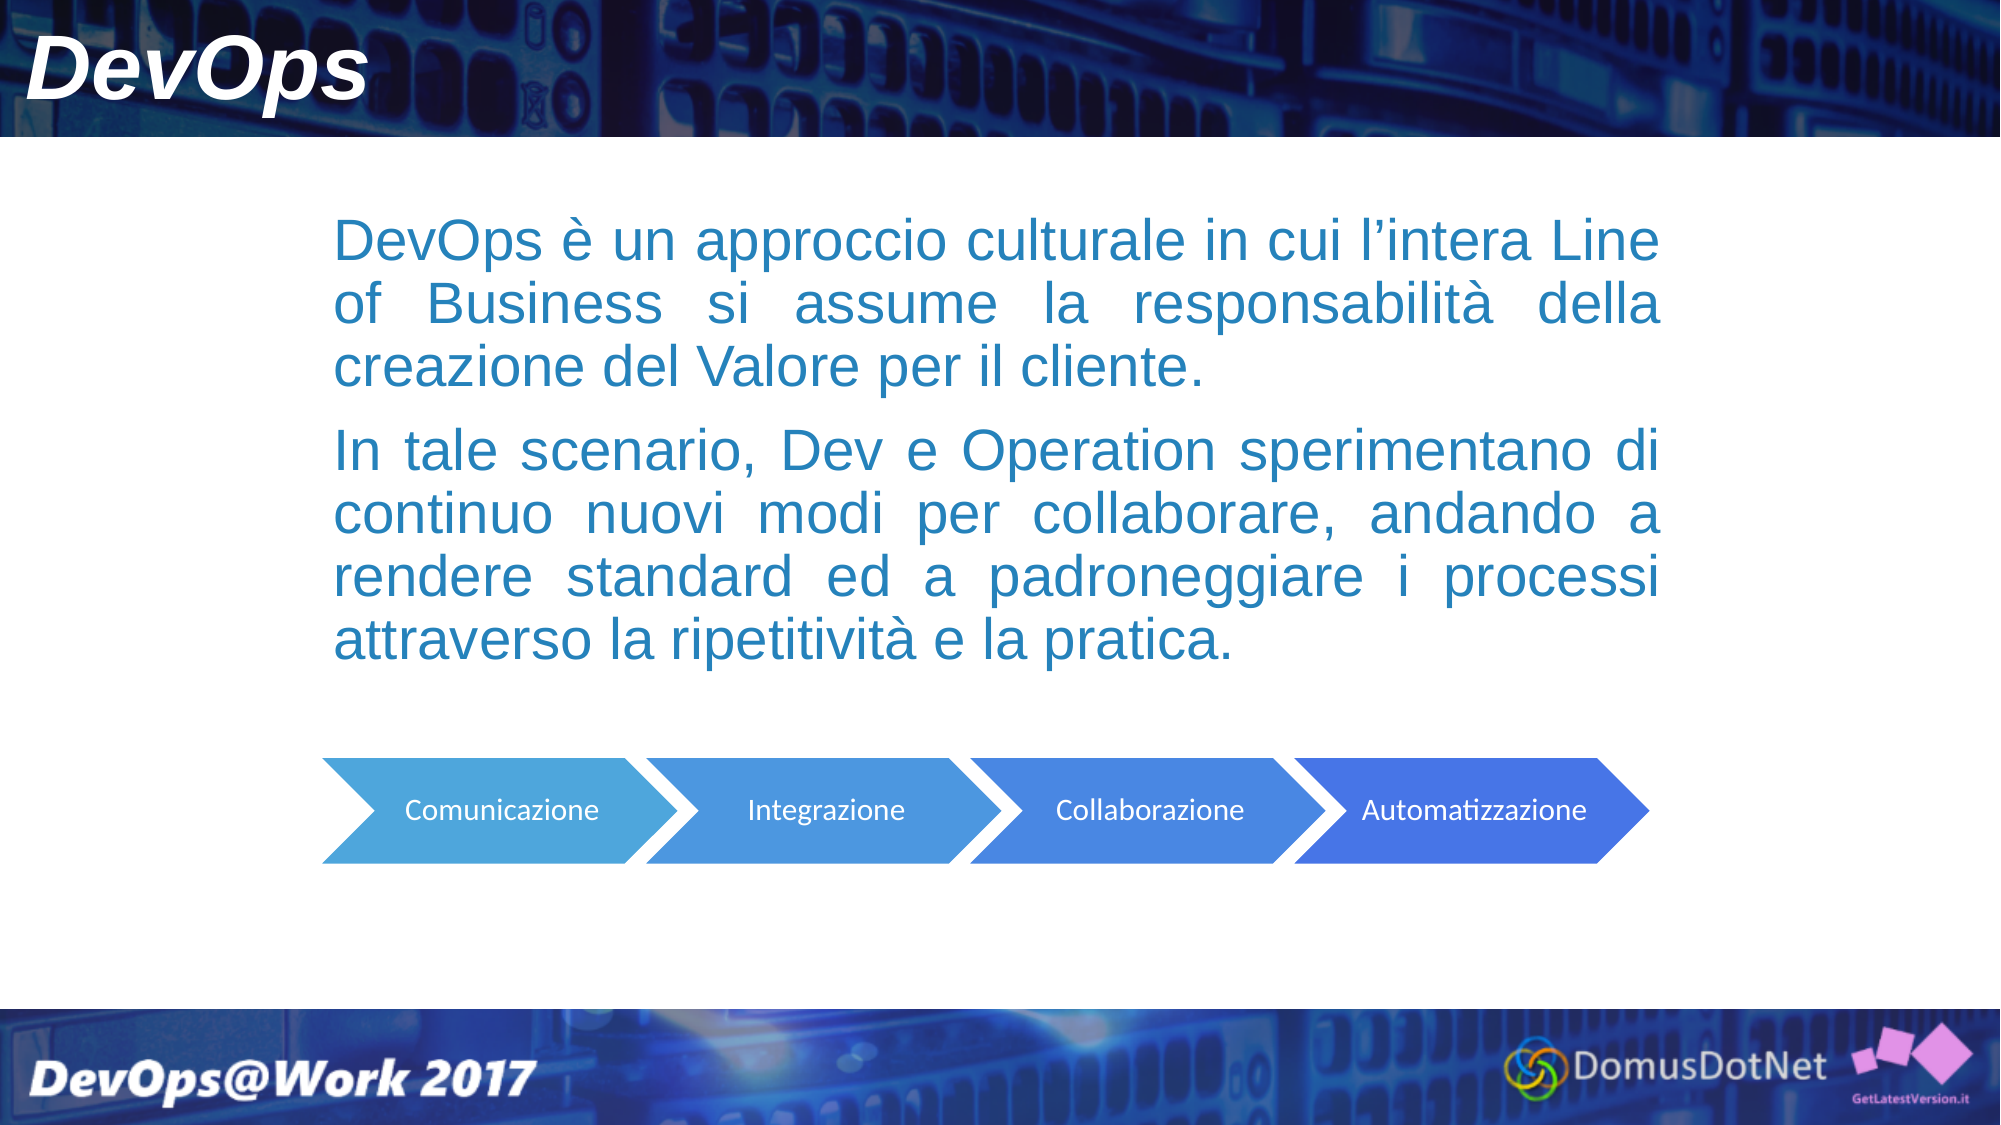

# DevOps
DevOps è un approccio culturale in cui l’intera Line of Business si assume la responsabilità della creazione del Valore per il cliente.
In tale scenario, Dev e Operation sperimentano di continuo nuovi modi per collaborare, andando a rendere standard ed a padroneggiare i processi attraverso la ripetitività e la pratica.

Comunicazione
Integrazione
Collaborazione
Automatizzazione